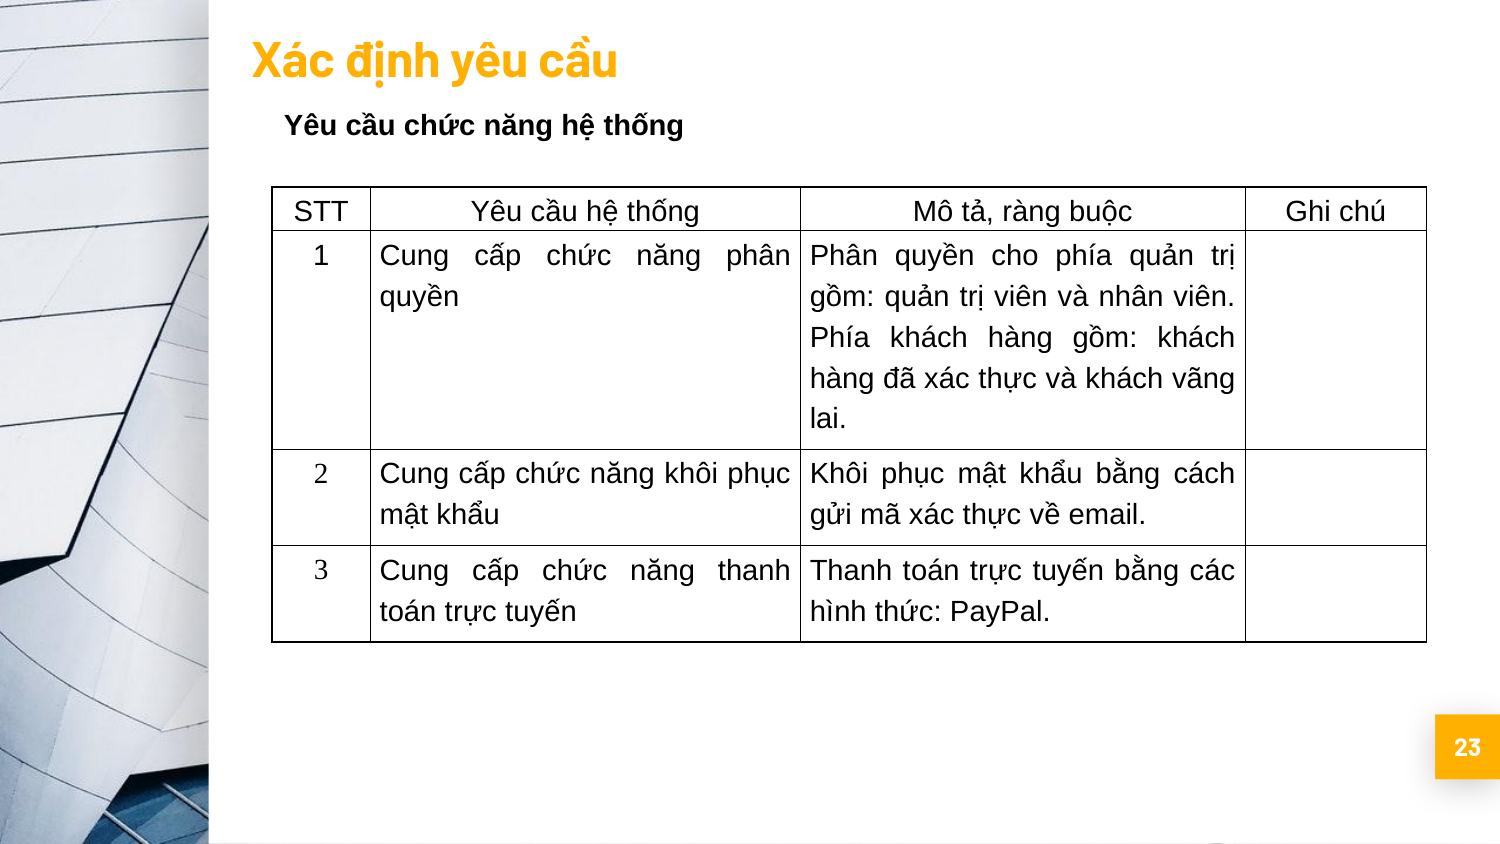

Xác định yêu cầu
Yêu cầu chức năng hệ thống
| STT | Yêu cầu hệ thống | Mô tả, ràng buộc | Ghi chú |
| --- | --- | --- | --- |
| 1 | Cung cấp chức năng phân quyền | Phân quyền cho phía quản trị gồm: quản trị viên và nhân viên. Phía khách hàng gồm: khách hàng đã xác thực và khách vãng lai. |  |
| 2 | Cung cấp chức năng khôi phục mật khẩu | Khôi phục mật khẩu bằng cách gửi mã xác thực về email. |  |
| 3 | Cung cấp chức năng thanh toán trực tuyến | Thanh toán trực tuyến bằng các hình thức: PayPal. |  |
23